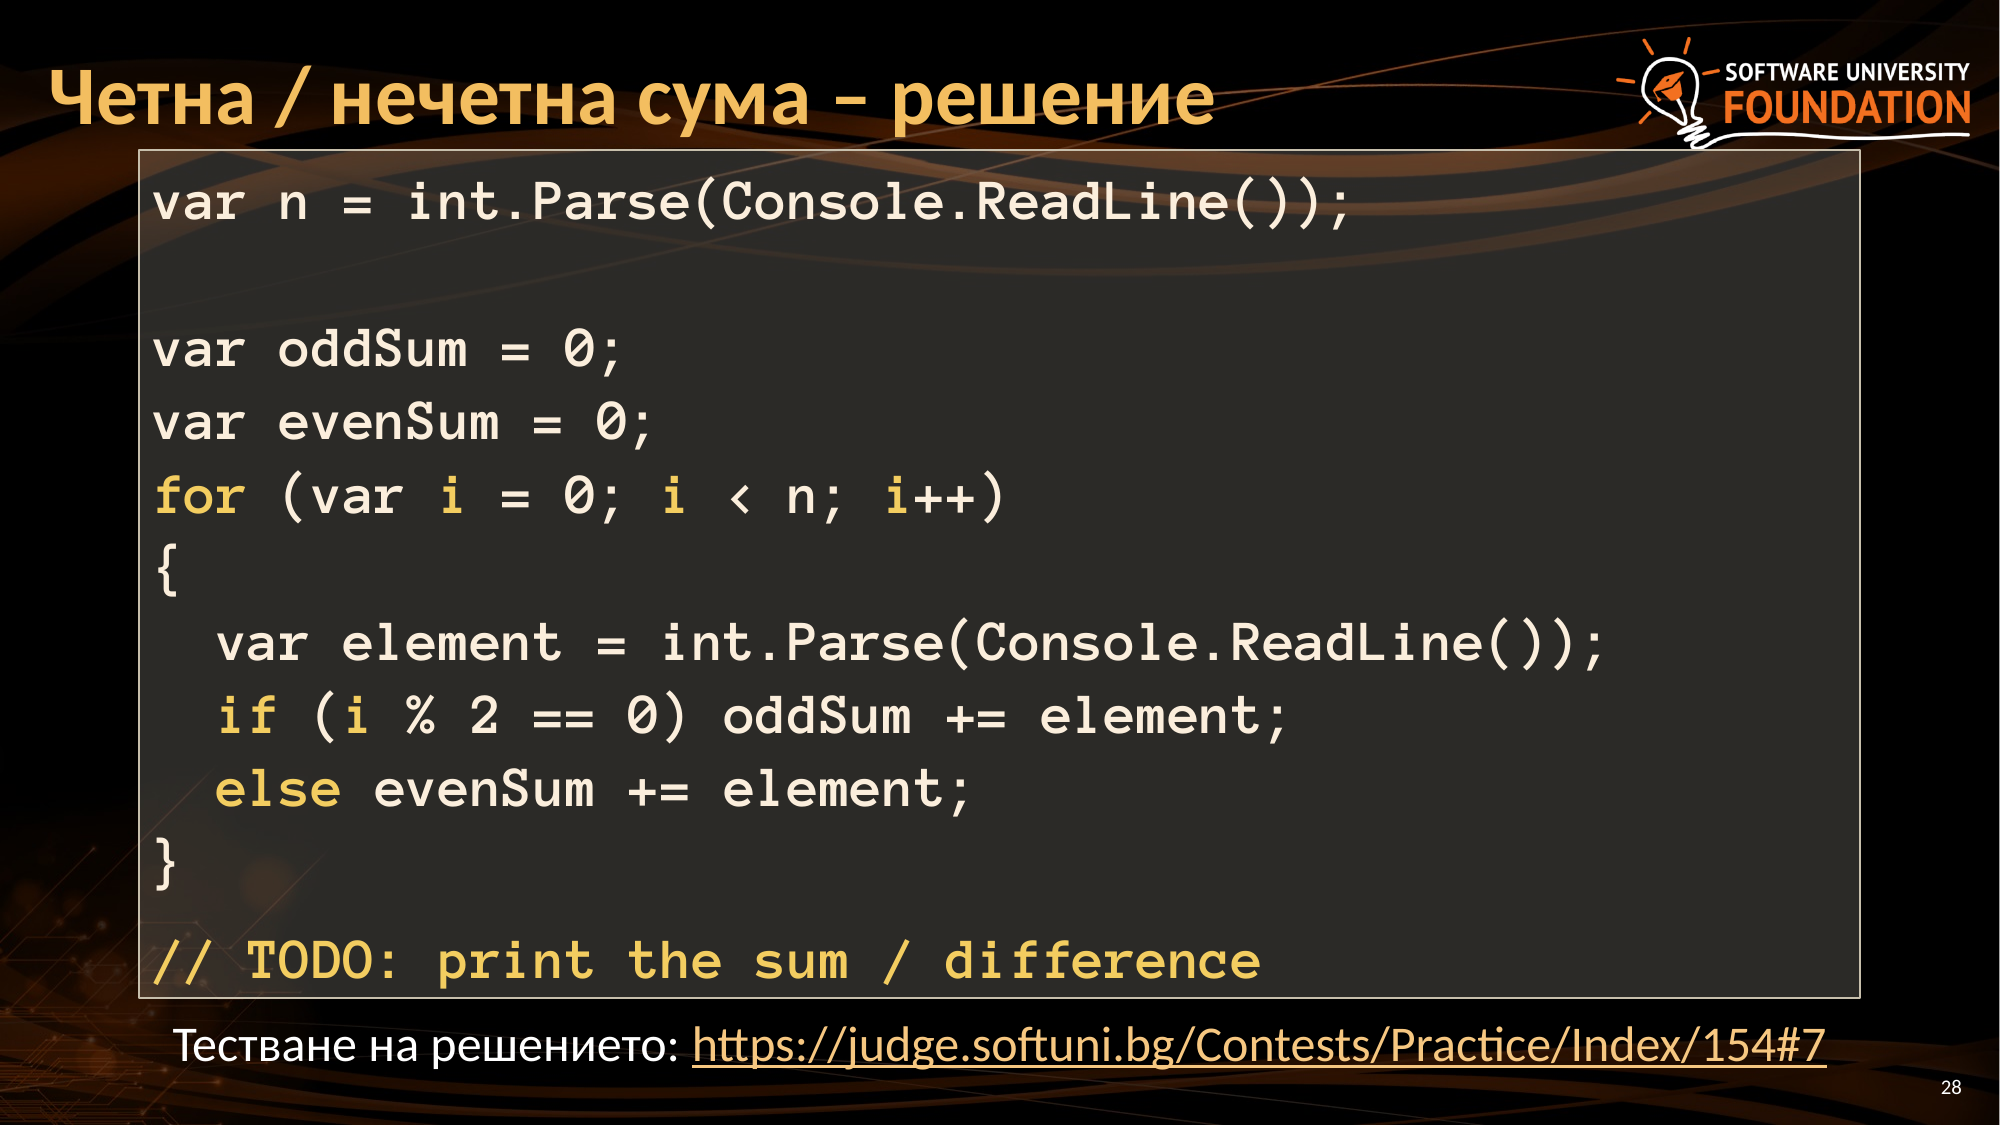

# Четна / нечетна сума – решение
var n = int.Parse(Console.ReadLine());

var oddSum = 0;
var evenSum = 0;
for (var i = 0; i < n; i++)
{
  var element = int.Parse(Console.ReadLine());
  if (i % 2 == 0) oddSum += element;
  else evenSum += element;
}
// TODO: print the sum / difference
Тестване на решението: https://judge.softuni.bg/Contests/Practice/Index/154#7
28